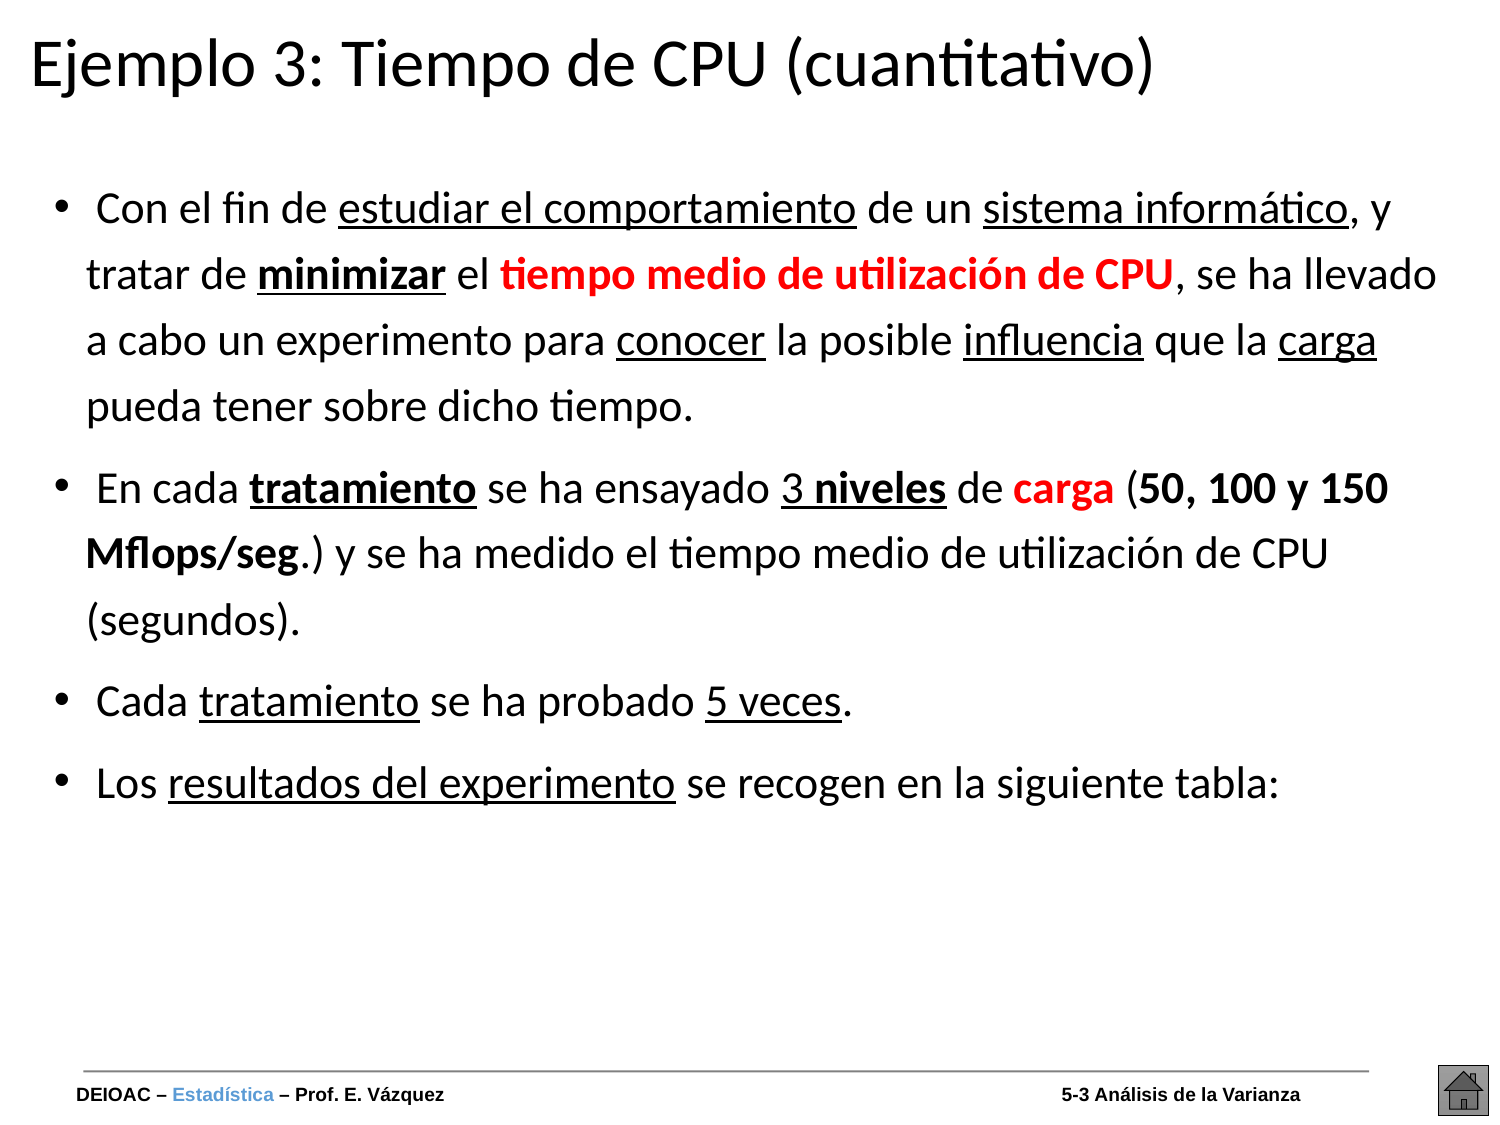

# Ejemplo 3: Tiempo de CPU (cuantitativo)
 Con el fin de estudiar el comportamiento de un sistema informático, y tratar de minimizar el tiempo medio de utilización de CPU, se ha llevado a cabo un experimento para conocer la posible influencia que la carga pueda tener sobre dicho tiempo.
 En cada tratamiento se ha ensayado 3 niveles de carga (50, 100 y 150 Mflops/seg.) y se ha medido el tiempo medio de utilización de CPU (segundos).
 Cada tratamiento se ha probado 5 veces.
 Los resultados del experimento se recogen en la siguiente tabla: